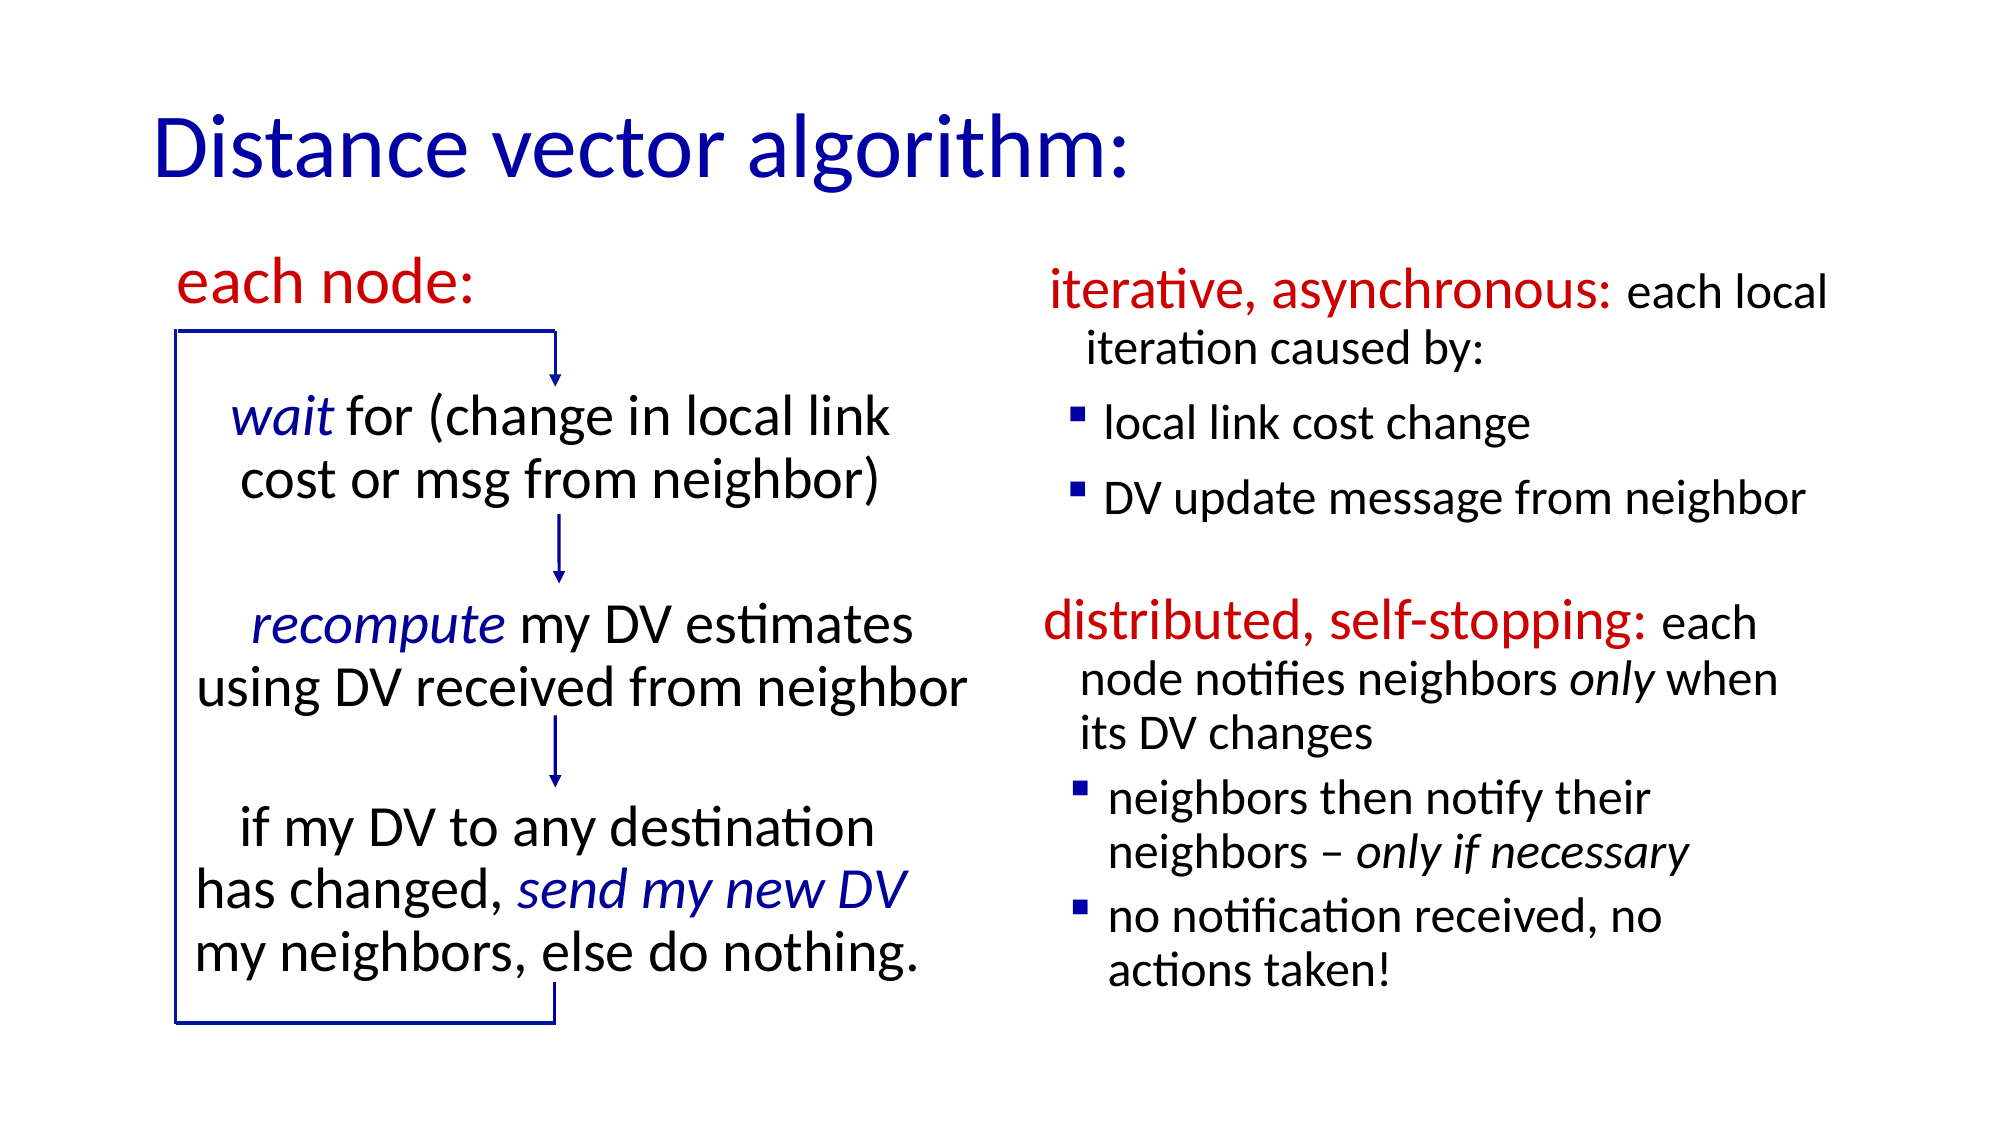

# Distance vector algorithm:
each node:
iterative, asynchronous: each local iteration caused by:
local link cost change
DV update message from neighbor

wait for (change in local link cost or msg from neighbor)

recompute my DV estimates using DV received from neighbor

distributed, self-stopping: each node notifies neighbors only when its DV changes
neighbors then notify their neighbors – only if necessary
no notification received, no actions taken!

if my DV to any destination has changed, send my new DV  my neighbors, else do nothing.